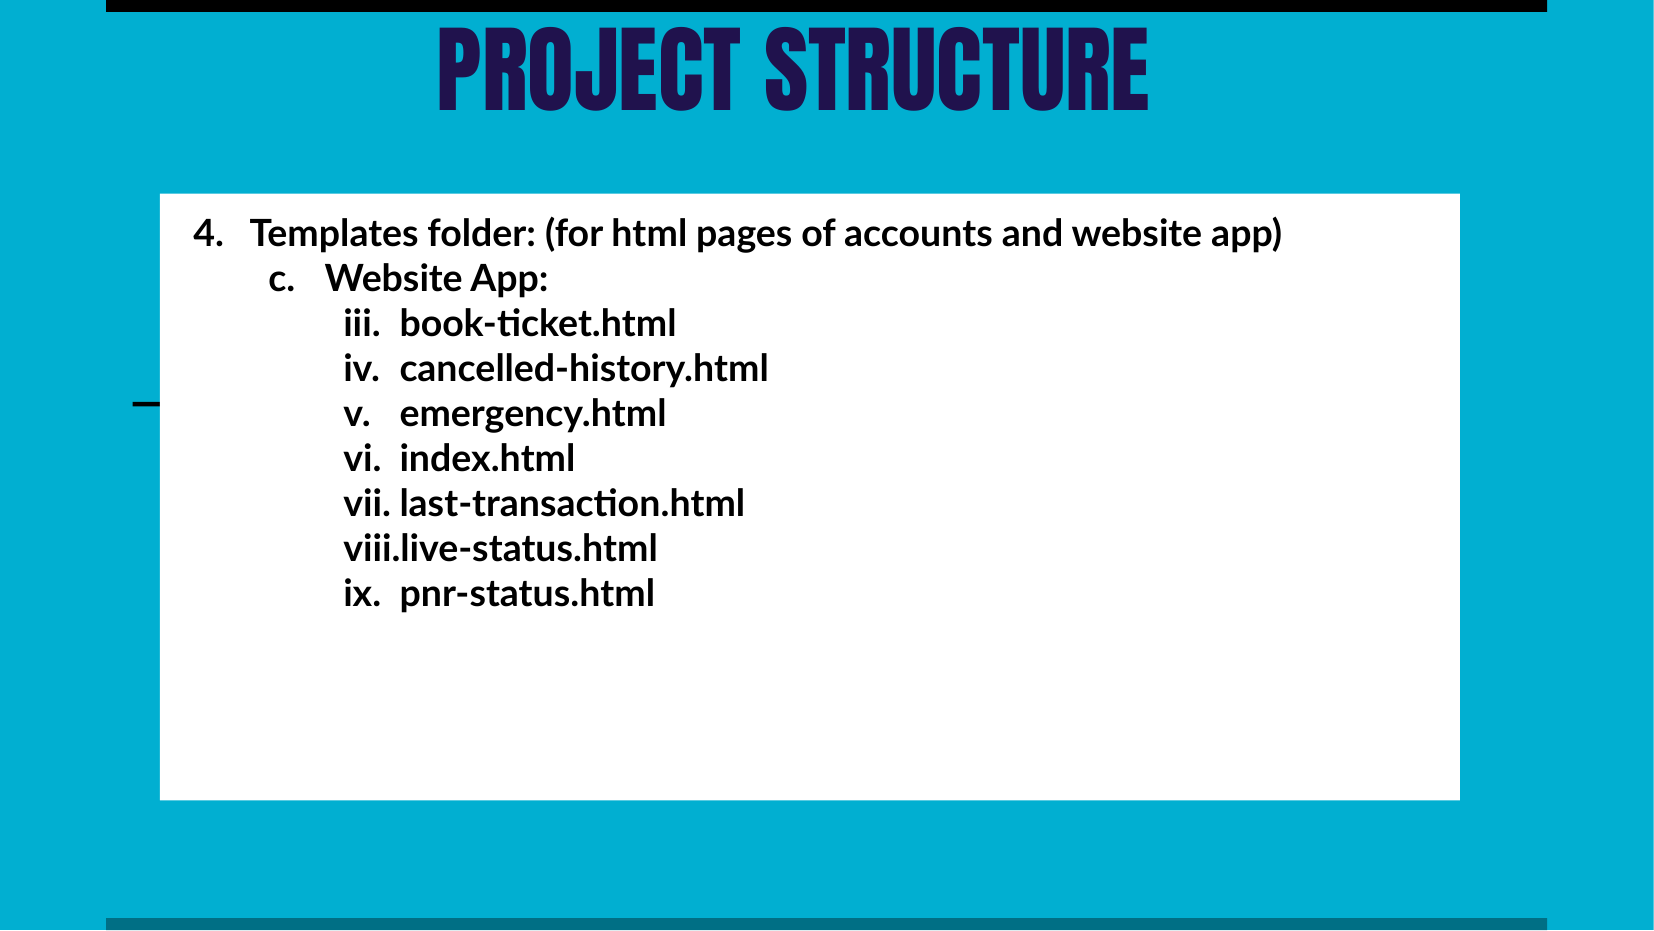

PROJECT STRUCTURE
Templates folder: (for html pages of accounts and website app)
Website App:
book-ticket.html
cancelled-history.html
emergency.html
index.html
last-transaction.html
live-status.html
pnr-status.html